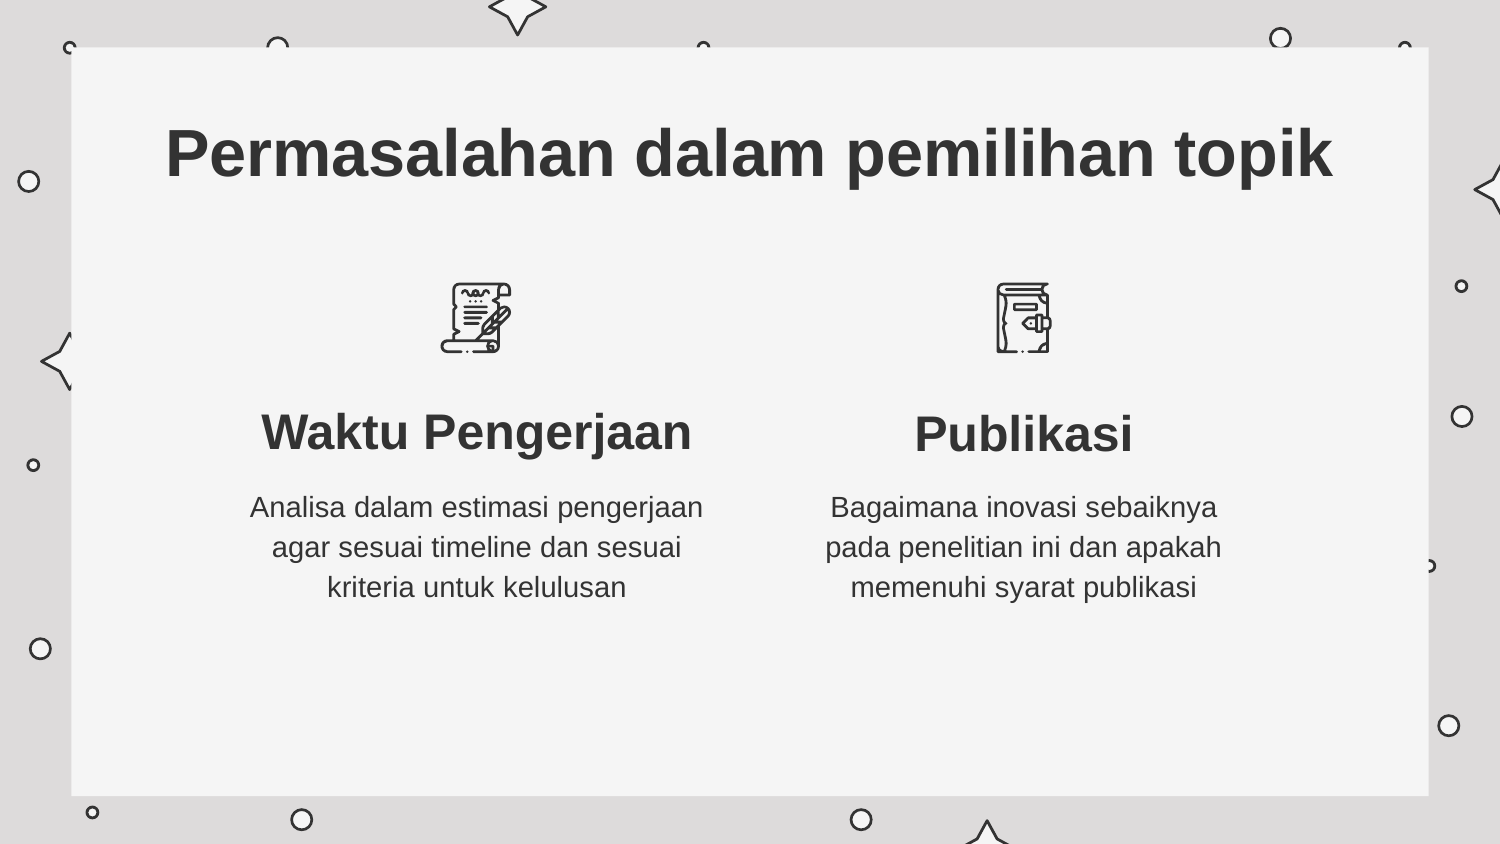

# Permasalahan dalam pemilihan topik

Waktu Pengerjaan
Publikasi
Analisa dalam estimasi pengerjaan agar sesuai timeline dan sesuai kriteria untuk kelulusan
Bagaimana inovasi sebaiknya pada penelitian ini dan apakah memenuhi syarat publikasi